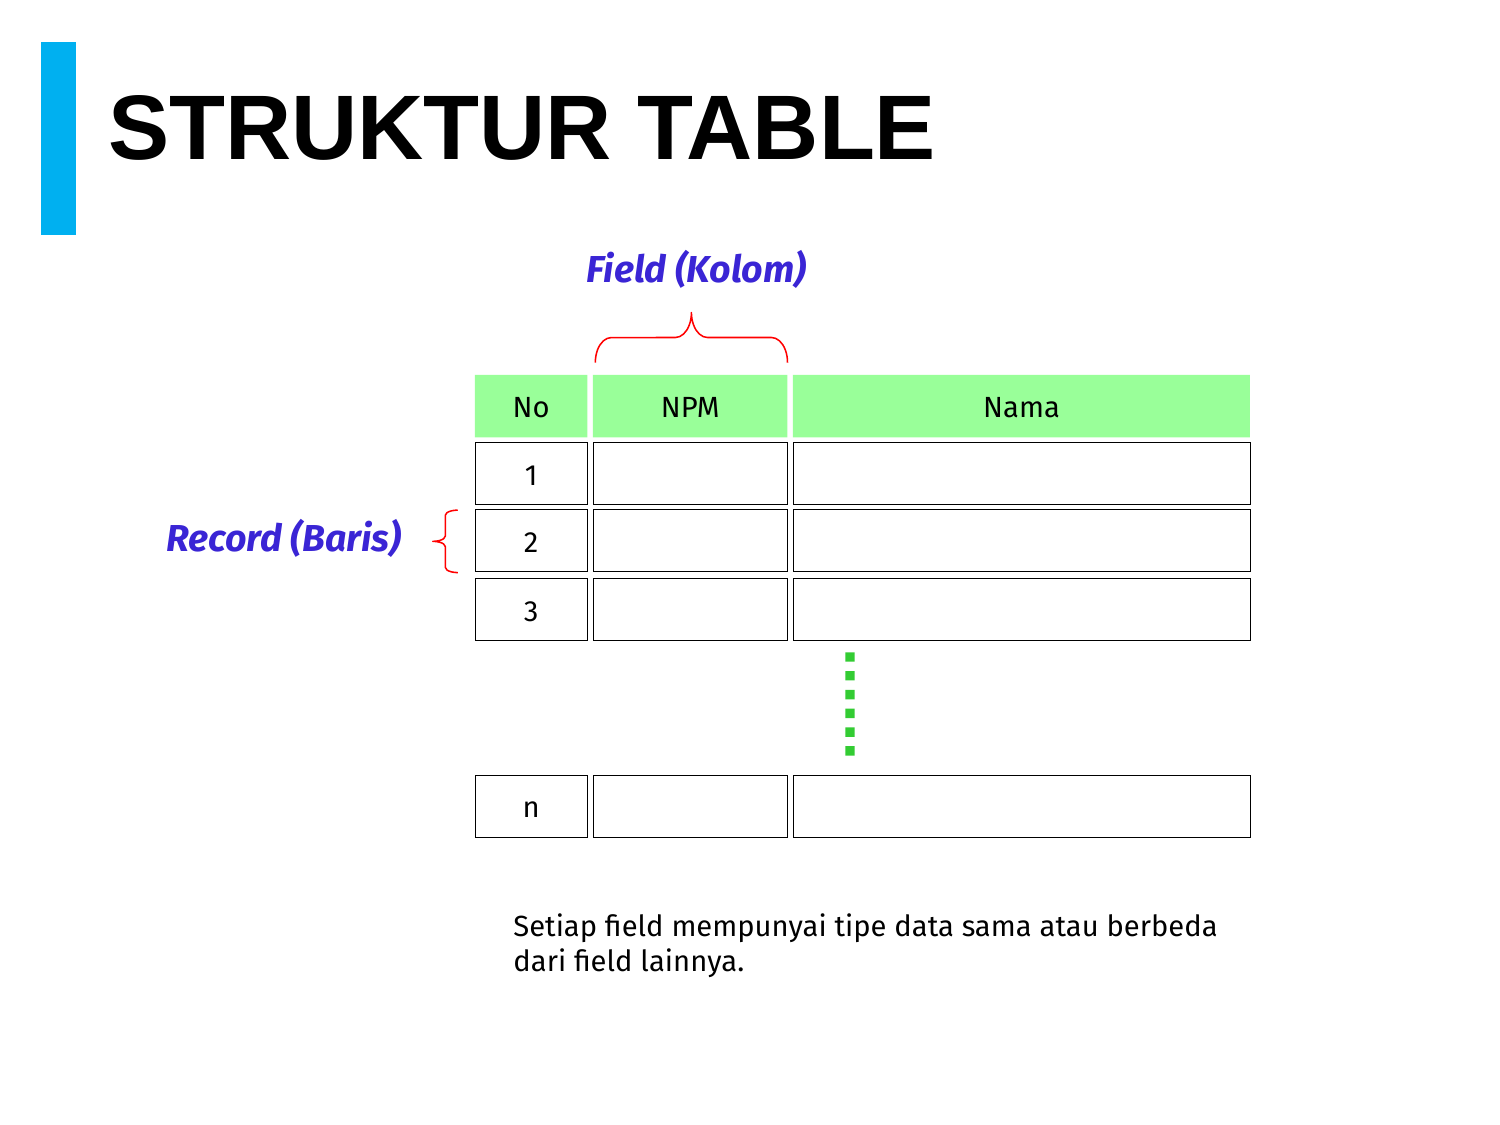

# STRUKTUR TABLE
Field (Kolom)

No
NPM
Nama
1

Record (Baris)
2

3

n

Setiap field mempunyai tipe data sama atau berbeda
dari field lainnya.